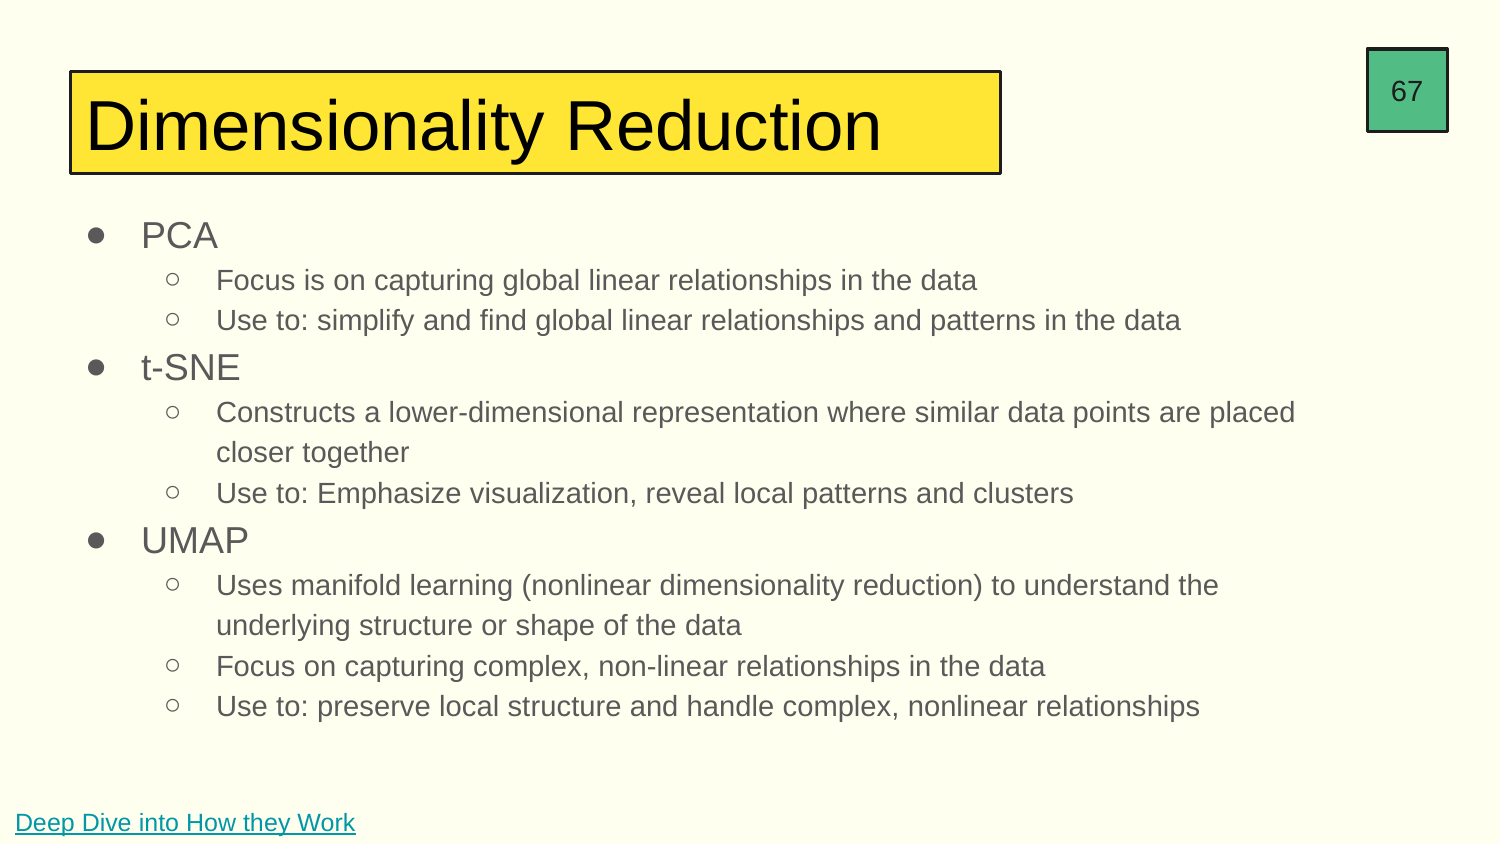

67
Dimensionality Reduction
PCA
Focus is on capturing global linear relationships in the data
Use to: simplify and find global linear relationships and patterns in the data
t-SNE
Constructs a lower-dimensional representation where similar data points are placed closer together
Use to: Emphasize visualization, reveal local patterns and clusters
UMAP
Uses manifold learning (nonlinear dimensionality reduction) to understand the underlying structure or shape of the data
Focus on capturing complex, non-linear relationships in the data
Use to: preserve local structure and handle complex, nonlinear relationships
Deep Dive into How they Work